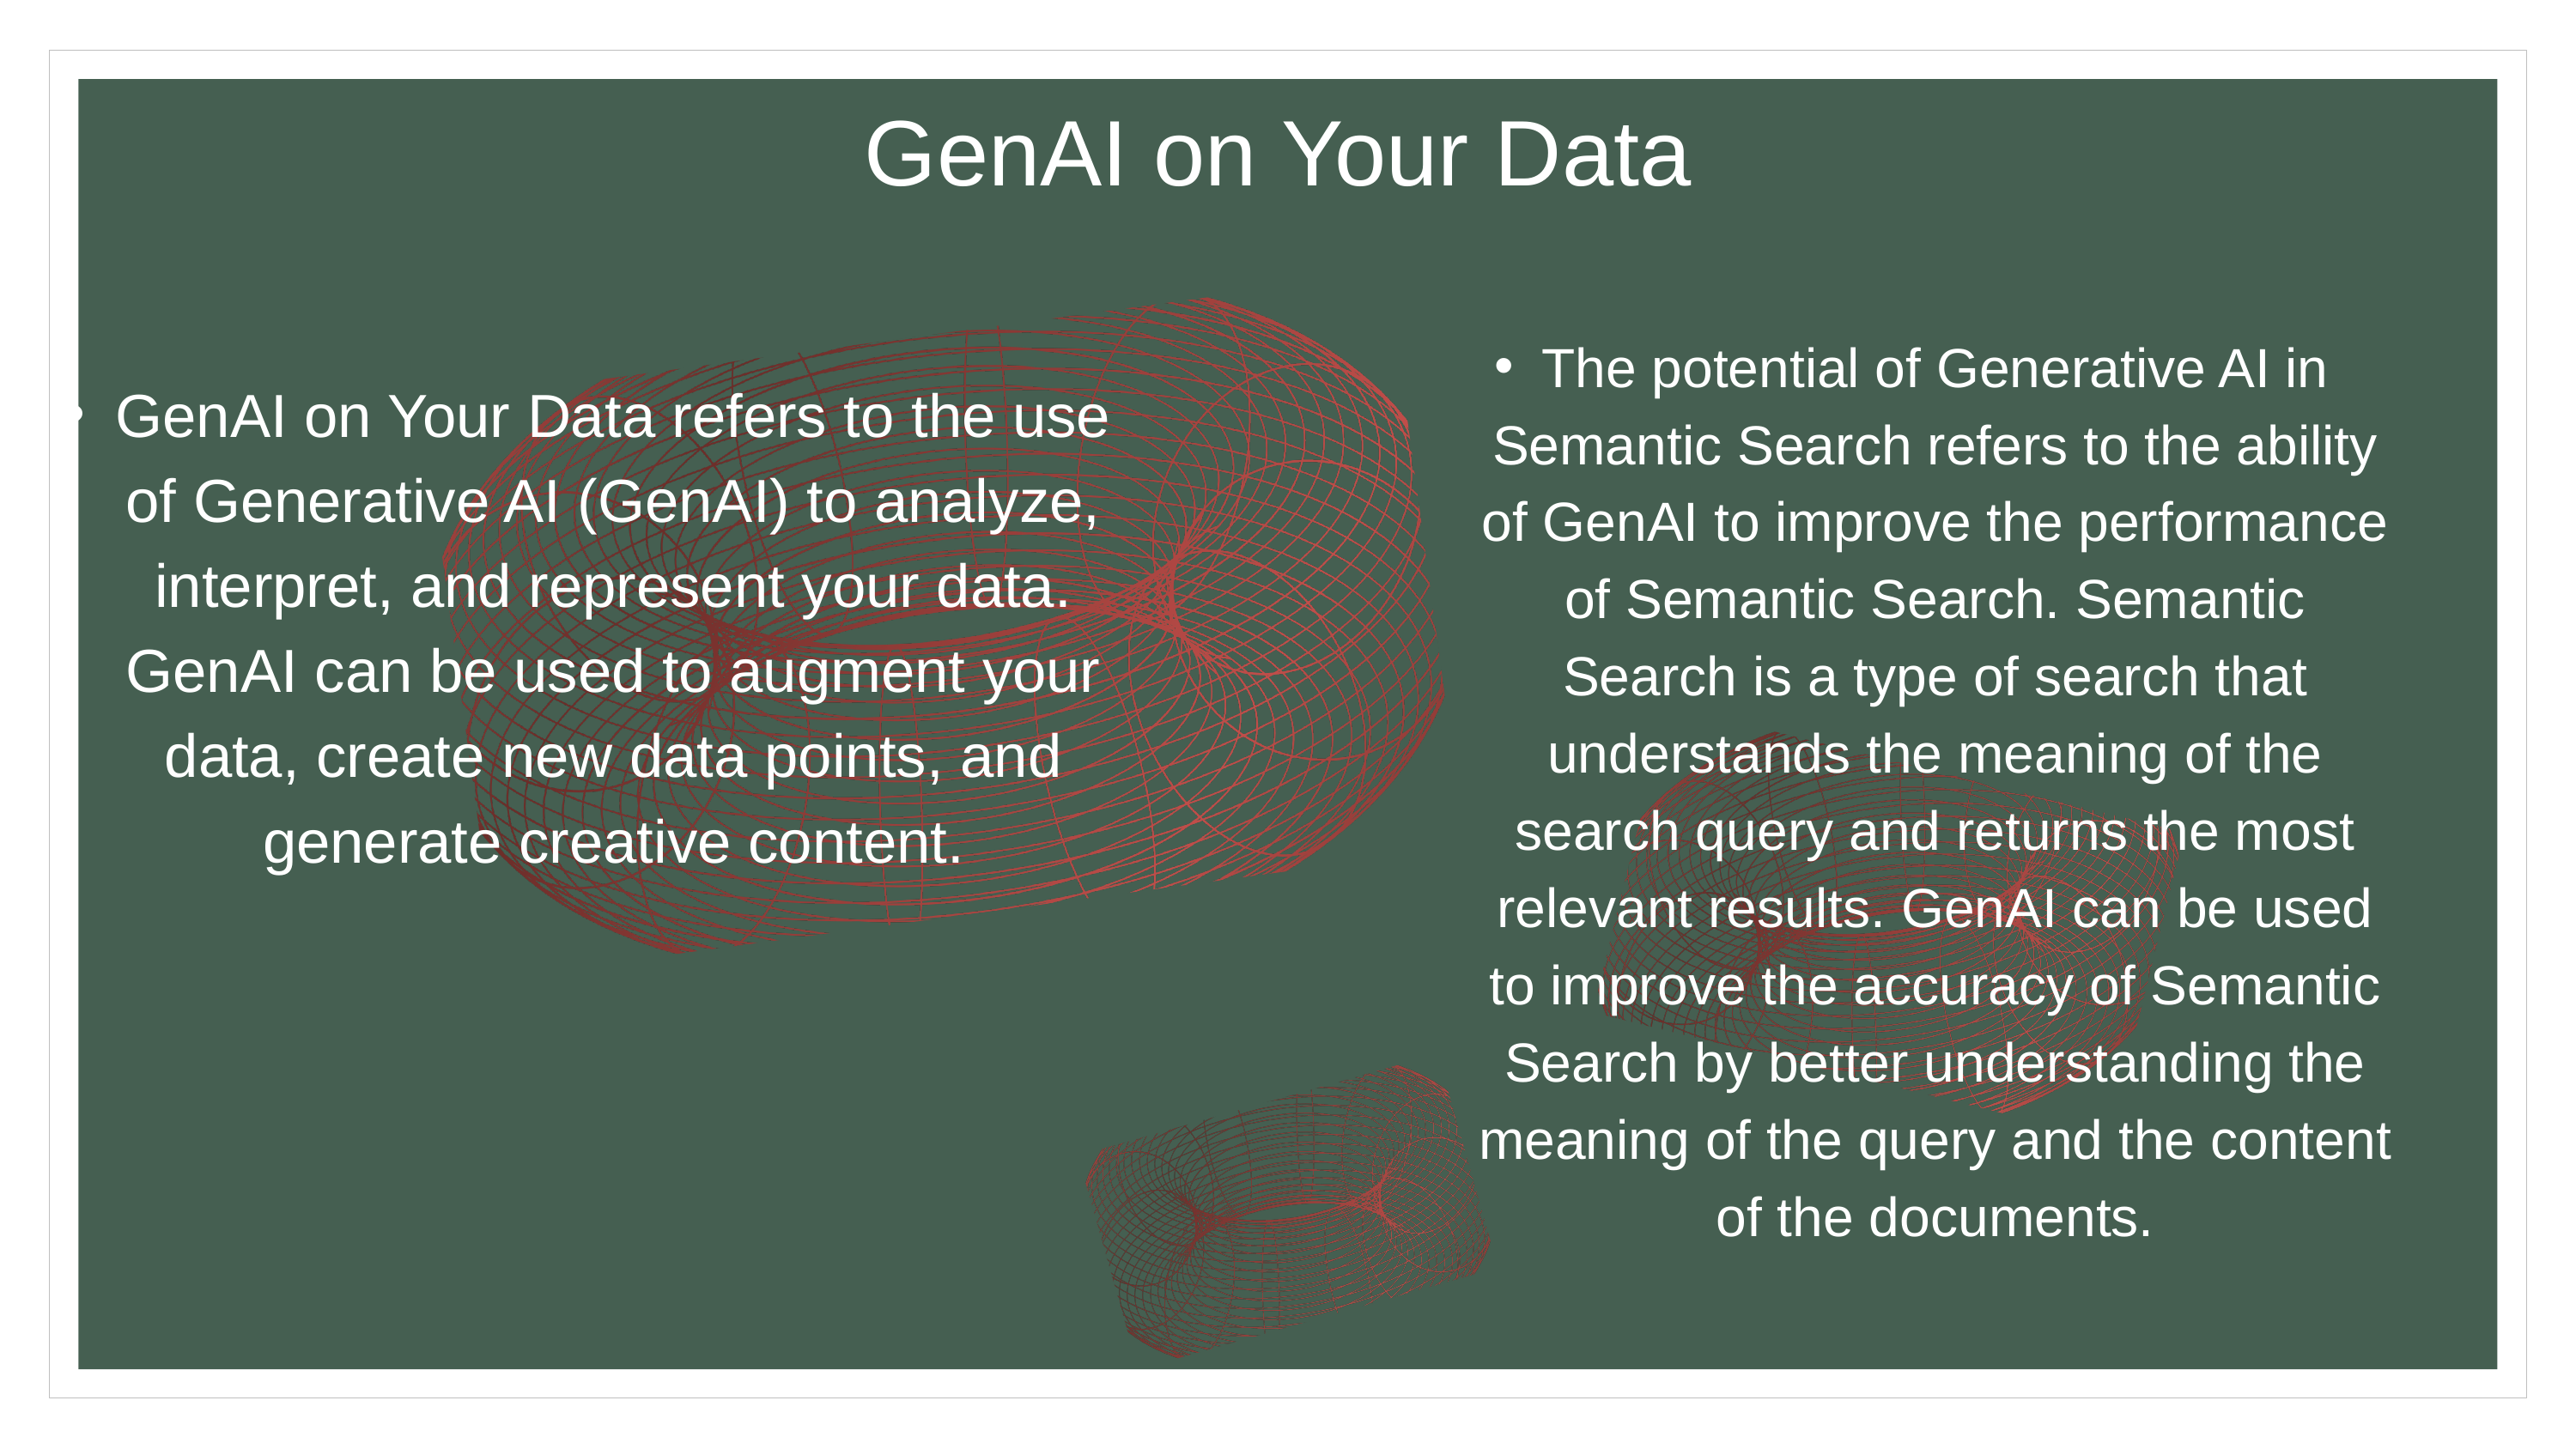

GenAI on Your Data
The potential of Generative AI in Semantic Search refers to the ability of GenAI to improve the performance of Semantic Search. Semantic Search is a type of search that understands the meaning of the search query and returns the most relevant results. GenAI can be used to improve the accuracy of Semantic Search by better understanding the meaning of the query and the content of the documents.

GenAI on Your Data refers to the use of Generative AI (GenAI) to analyze, interpret, and represent your data. GenAI can be used to augment your data, create new data points, and generate creative content.